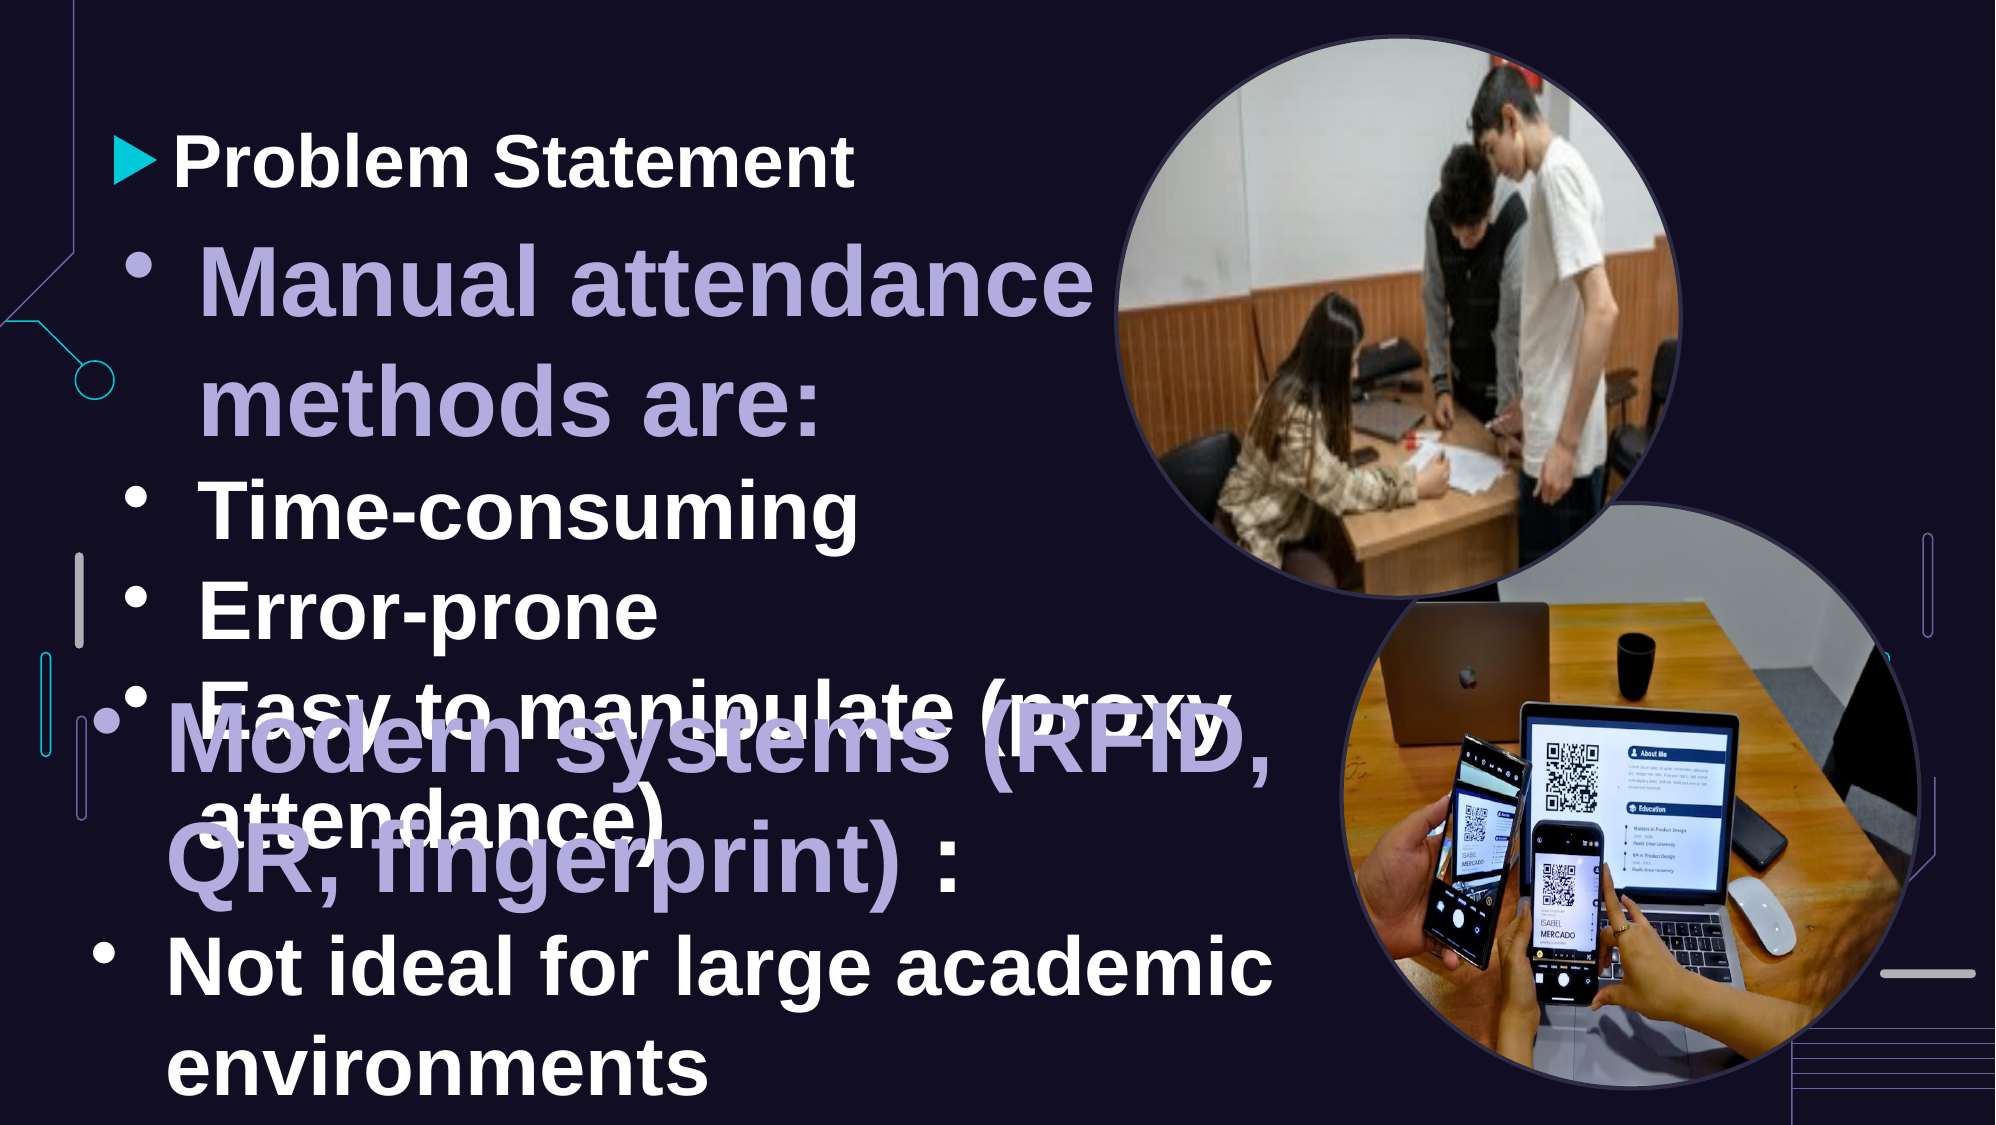

# Problem Statement
Manual attendance methods are:
Time-consuming
Error-prone
Easy to manipulate (proxy attendance)

Modern systems (RFID, QR, fingerprint) :
Not ideal for large academic environments
Require physical contact
Expensive to implement